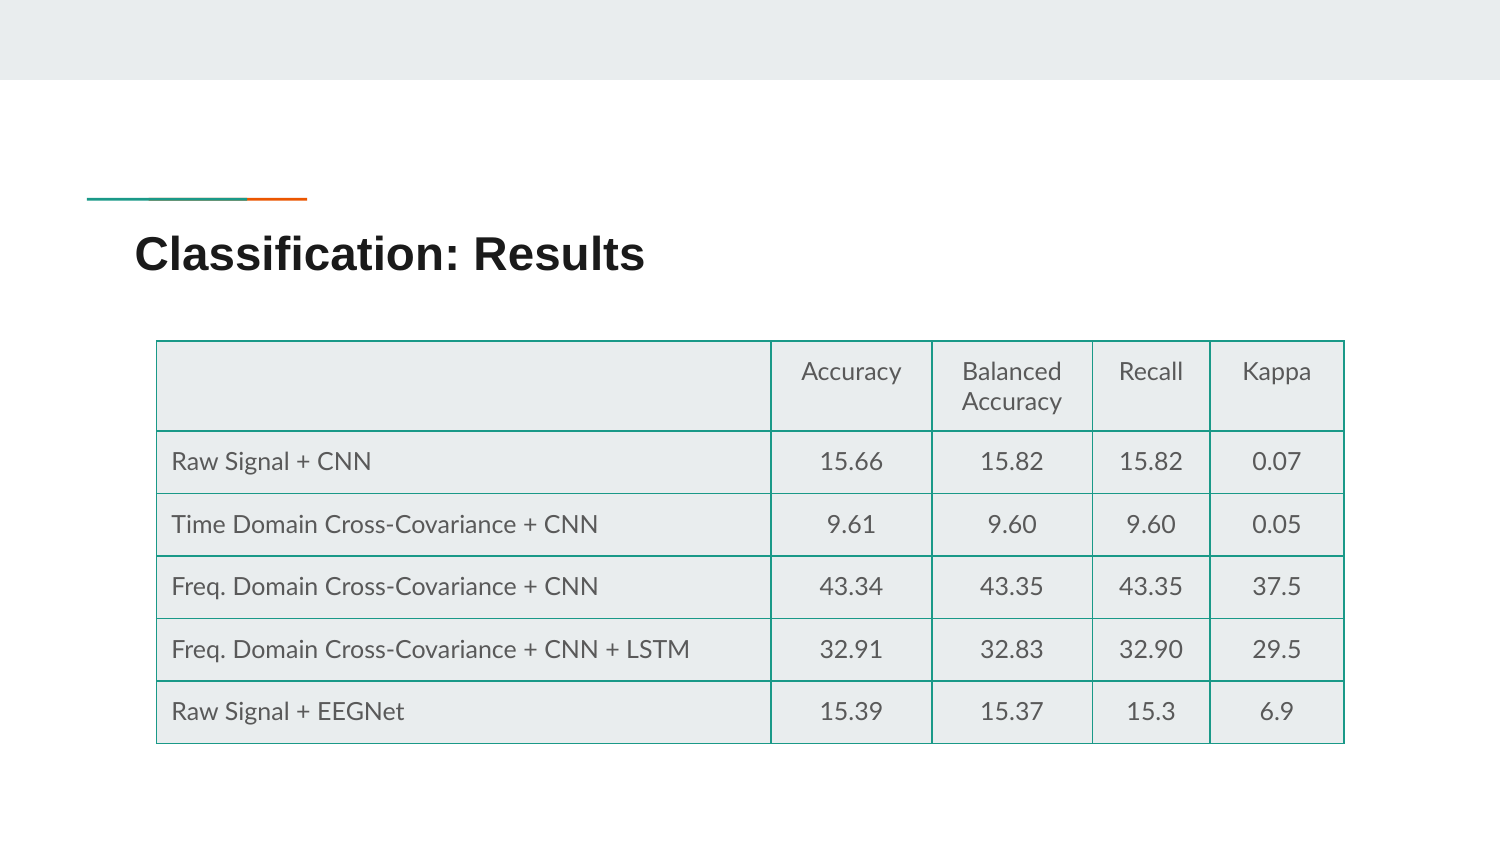

# Classification: Results

|  | Accuracy | Balanced Accuracy | Recall | Kappa |
| --- | --- | --- | --- | --- |
| Raw Signal + CNN | 15.66 | 15.82 | 15.82 | 0.07 |
| Time Domain Cross-Covariance + CNN | 9.61 | 9.60 | 9.60 | 0.05 |
| Freq. Domain Cross-Covariance + CNN | 43.34 | 43.35 | 43.35 | 37.5 |
| Freq. Domain Cross-Covariance + CNN + LSTM | 32.91 | 32.83 | 32.90 | 29.5 |
| Raw Signal + EEGNet | 15.39 | 15.37 | 15.3 | 6.9 |